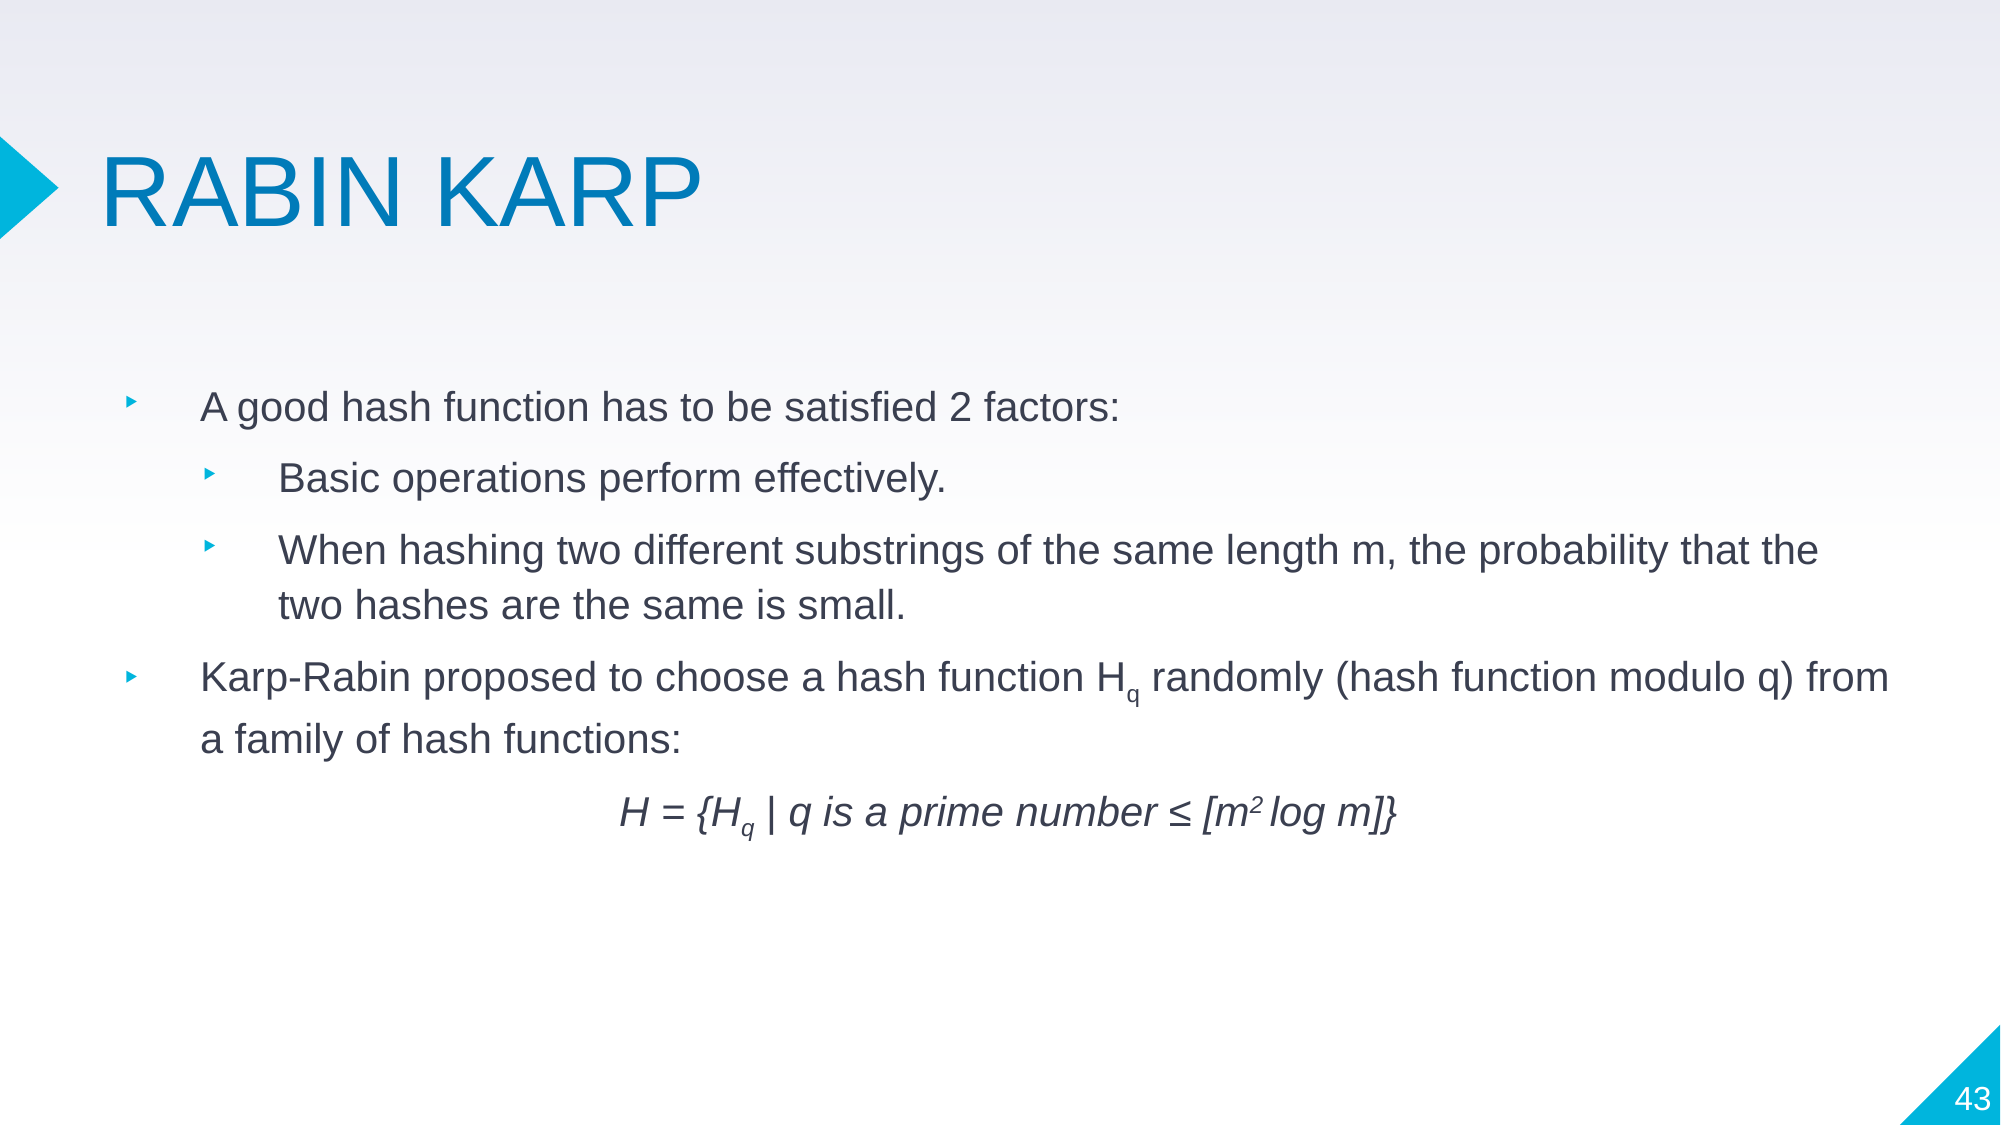

# RABIN KARP
A good hash function has to be satisfied 2 factors:
Basic operations perform effectively.
When hashing two different substrings of the same length m, the probability that the two hashes are the same is small.
Karp-Rabin proposed to choose a hash function Hq randomly (hash function modulo q) from a family of hash functions:
H = {Hq | q is a prime number ≤ [m2 log m]}
43